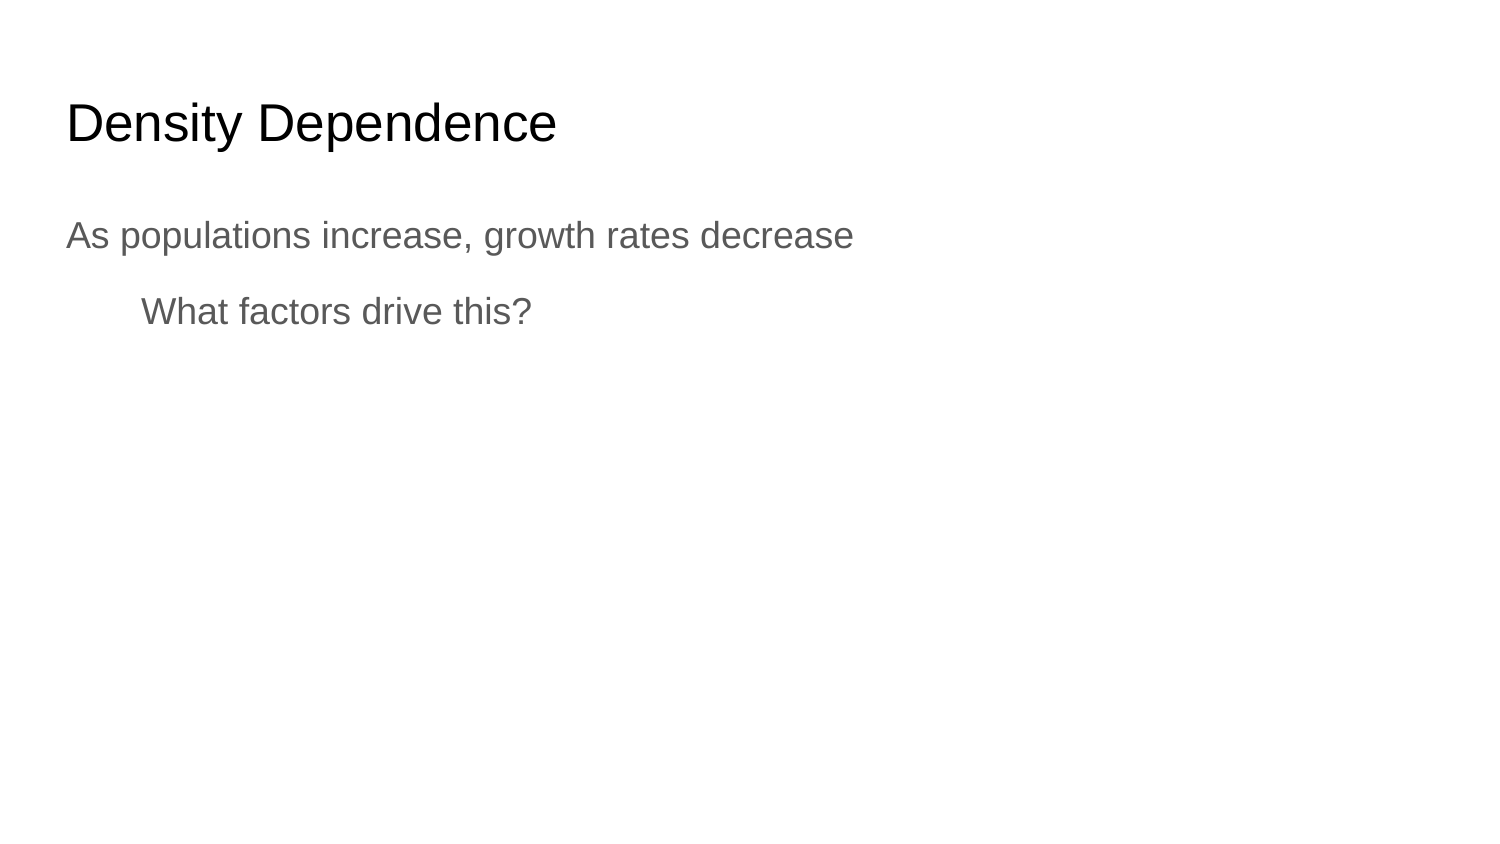

# Density Dependence
As populations increase, growth rates decrease
What factors drive this?